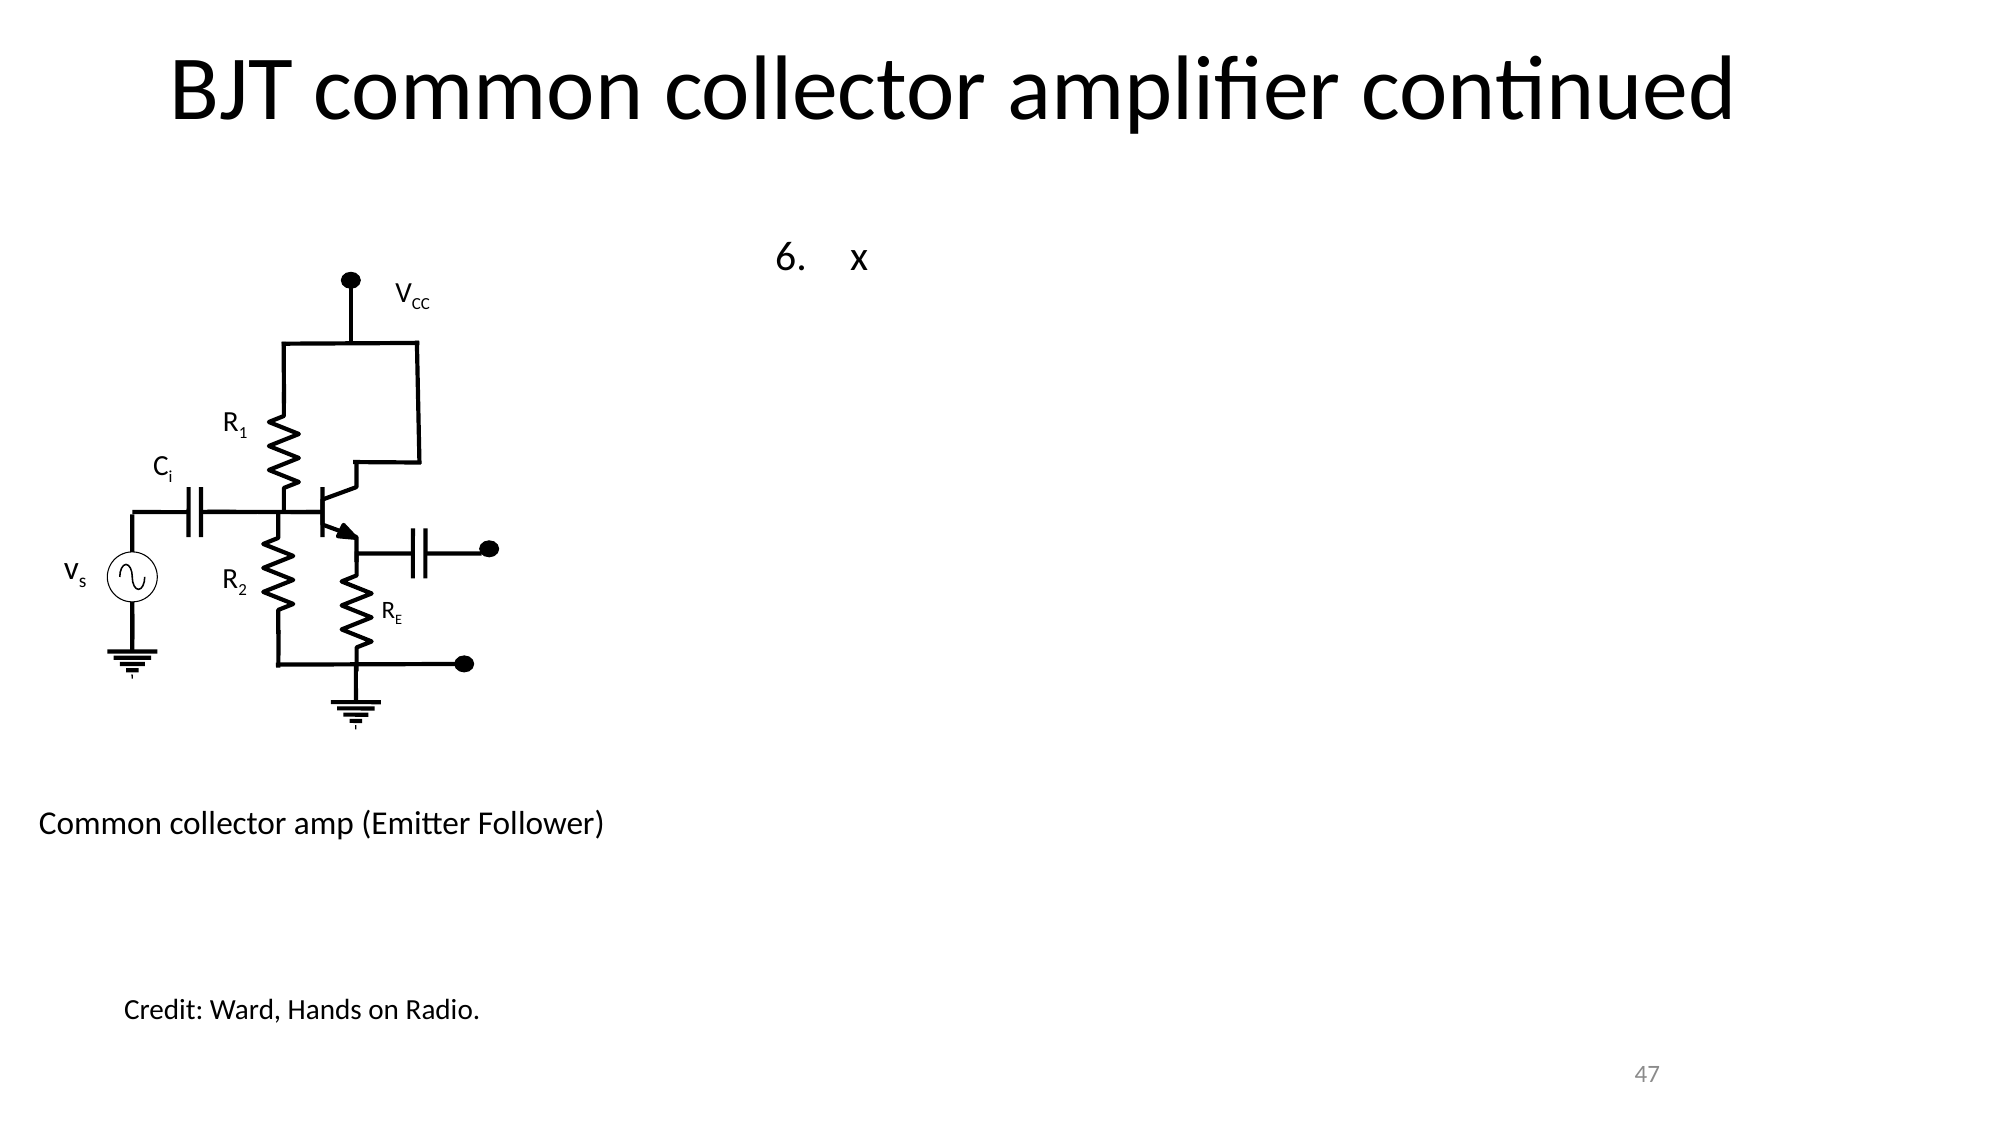

BJT common collector amplifier continued
x

VCC

R1
Ci

vs

R2

RE

Common collector amp (Emitter Follower)
Credit: Ward, Hands on Radio.
47